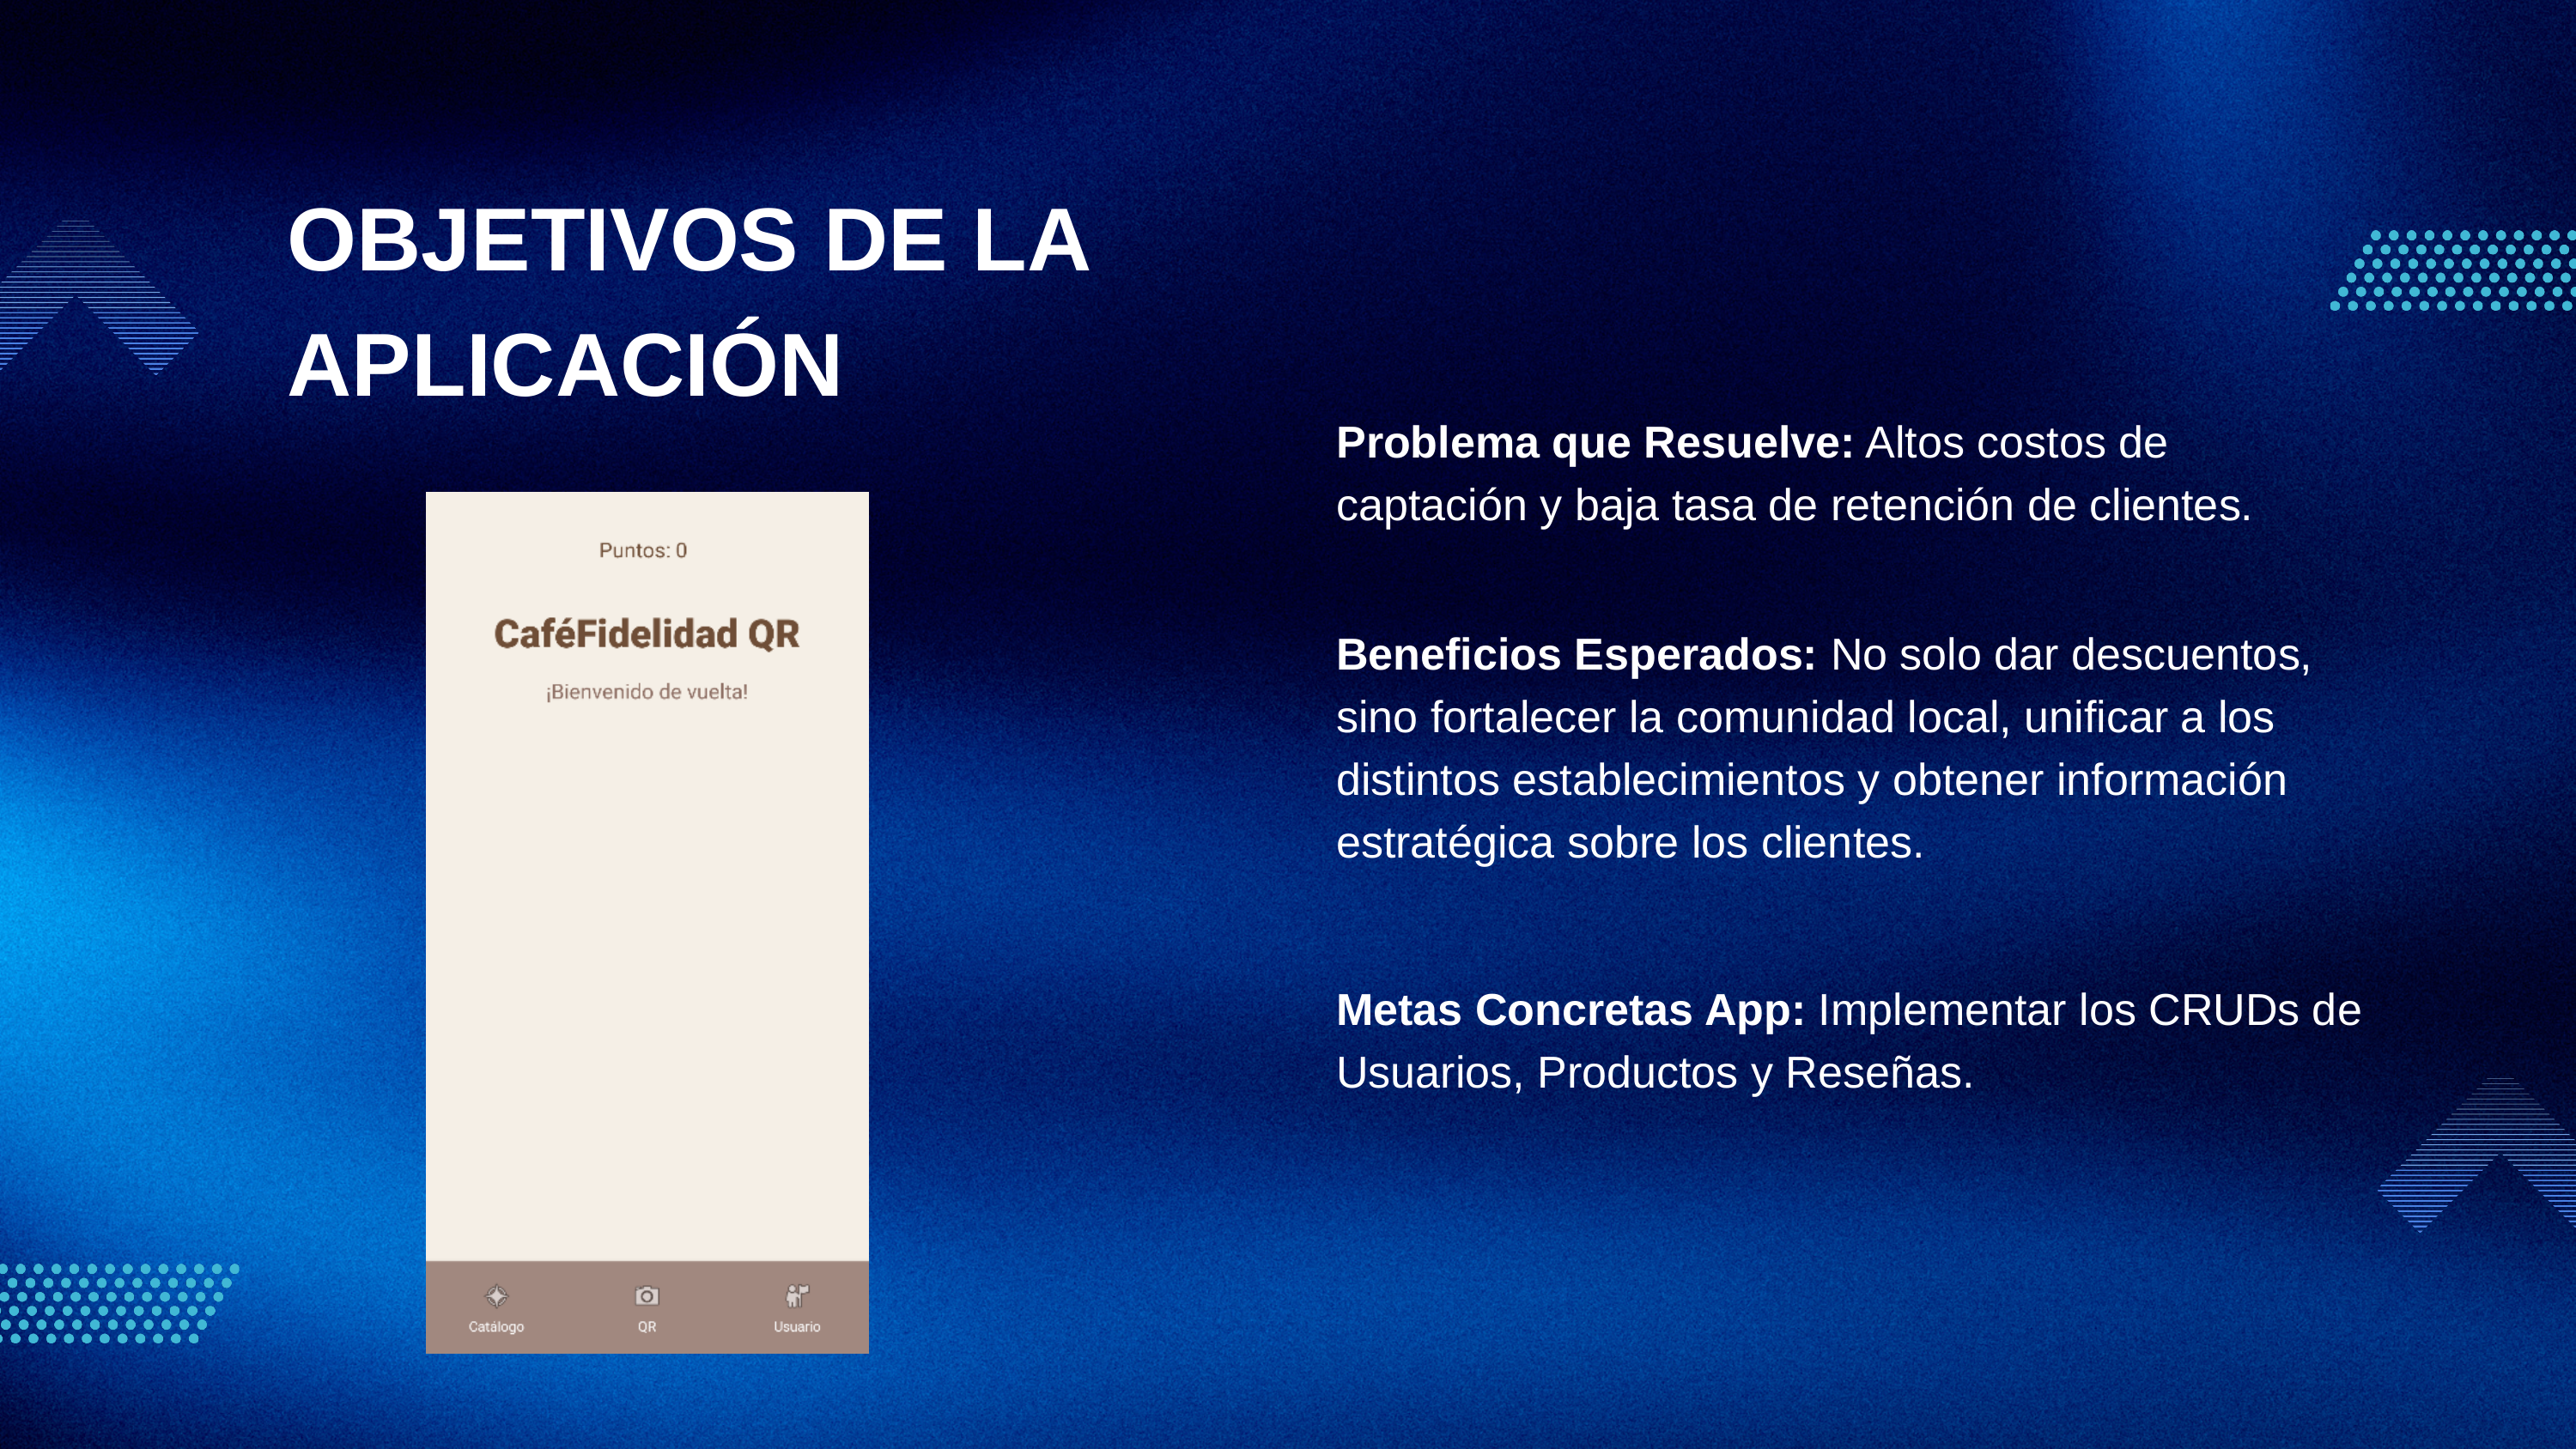

OBJETIVOS DE LA APLICACIÓN

Problema que Resuelve: Altos costos de captación y baja tasa de retención de clientes.

Beneficios Esperados: No solo dar descuentos, sino fortalecer la comunidad local, unificar a los distintos establecimientos y obtener información estratégica sobre los clientes.
Metas Concretas App: Implementar los CRUDs de Usuarios, Productos y Reseñas.